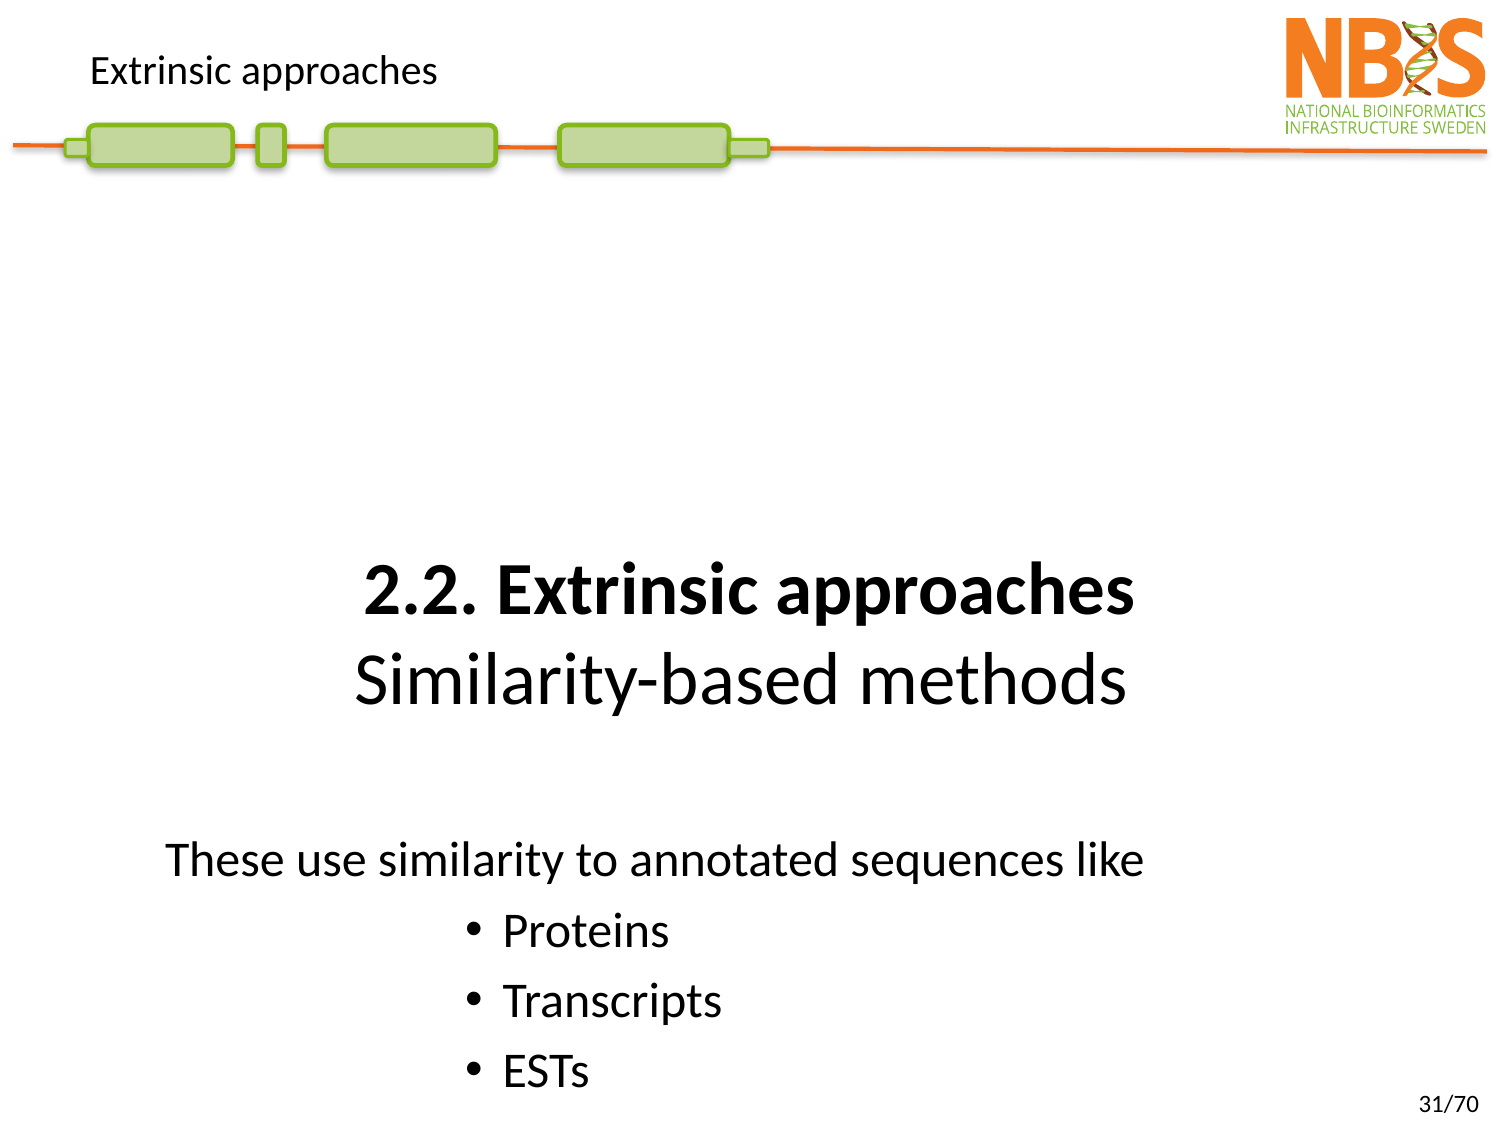

# Extrinsic approaches
2.2. Extrinsic approaches
Similarity-based methods

	These use similarity to annotated sequences like
Proteins
Transcripts
ESTs

31/70